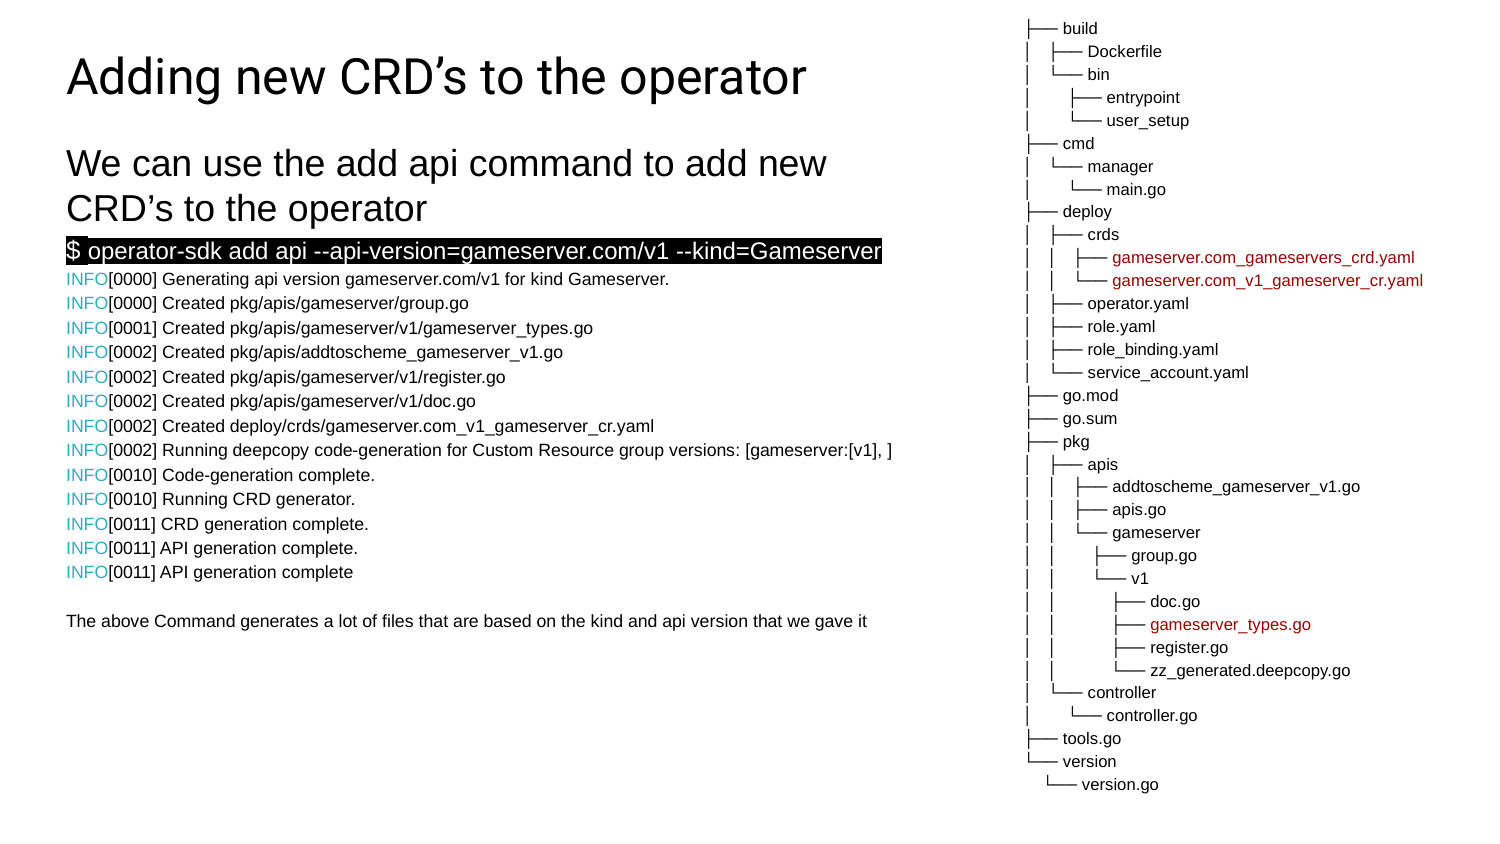

├── build
│   ├── Dockerfile
│   └── bin
│       ├── entrypoint
│       └── user_setup
├── cmd
│   └── manager
│       └── main.go
├── deploy
│   ├── crds
│   │   ├── gameserver.com_gameservers_crd.yaml
│   │   └── gameserver.com_v1_gameserver_cr.yaml
│   ├── operator.yaml
│   ├── role.yaml
│   ├── role_binding.yaml
│   └── service_account.yaml
├── go.mod
├── go.sum
├── pkg
│   ├── apis
│   │   ├── addtoscheme_gameserver_v1.go
│   │   ├── apis.go
│   │   └── gameserver
│   │       ├── group.go
│   │       └── v1
│   │           ├── doc.go
│   │           ├── gameserver_types.go
│   │           ├── register.go
│   │           └── zz_generated.deepcopy.go
│   └── controller
│       └── controller.go
├── tools.go
└── version
    └── version.go

# Adding new CRD’s to the operator
We can use the add api command to add new CRD’s to the operator
$ operator-sdk add api --api-version=gameserver.com/v1 --kind=Gameserver
INFO[0000] Generating api version gameserver.com/v1 for kind Gameserver.
INFO[0000] Created pkg/apis/gameserver/group.go
INFO[0001] Created pkg/apis/gameserver/v1/gameserver_types.go
INFO[0002] Created pkg/apis/addtoscheme_gameserver_v1.go
INFO[0002] Created pkg/apis/gameserver/v1/register.go
INFO[0002] Created pkg/apis/gameserver/v1/doc.go
INFO[0002] Created deploy/crds/gameserver.com_v1_gameserver_cr.yaml
INFO[0002] Running deepcopy code-generation for Custom Resource group versions: [gameserver:[v1], ]
INFO[0010] Code-generation complete.
INFO[0010] Running CRD generator.
INFO[0011] CRD generation complete.
INFO[0011] API generation complete.
INFO[0011] API generation complete

The above Command generates a lot of files that are based on the kind and api version that we gave it